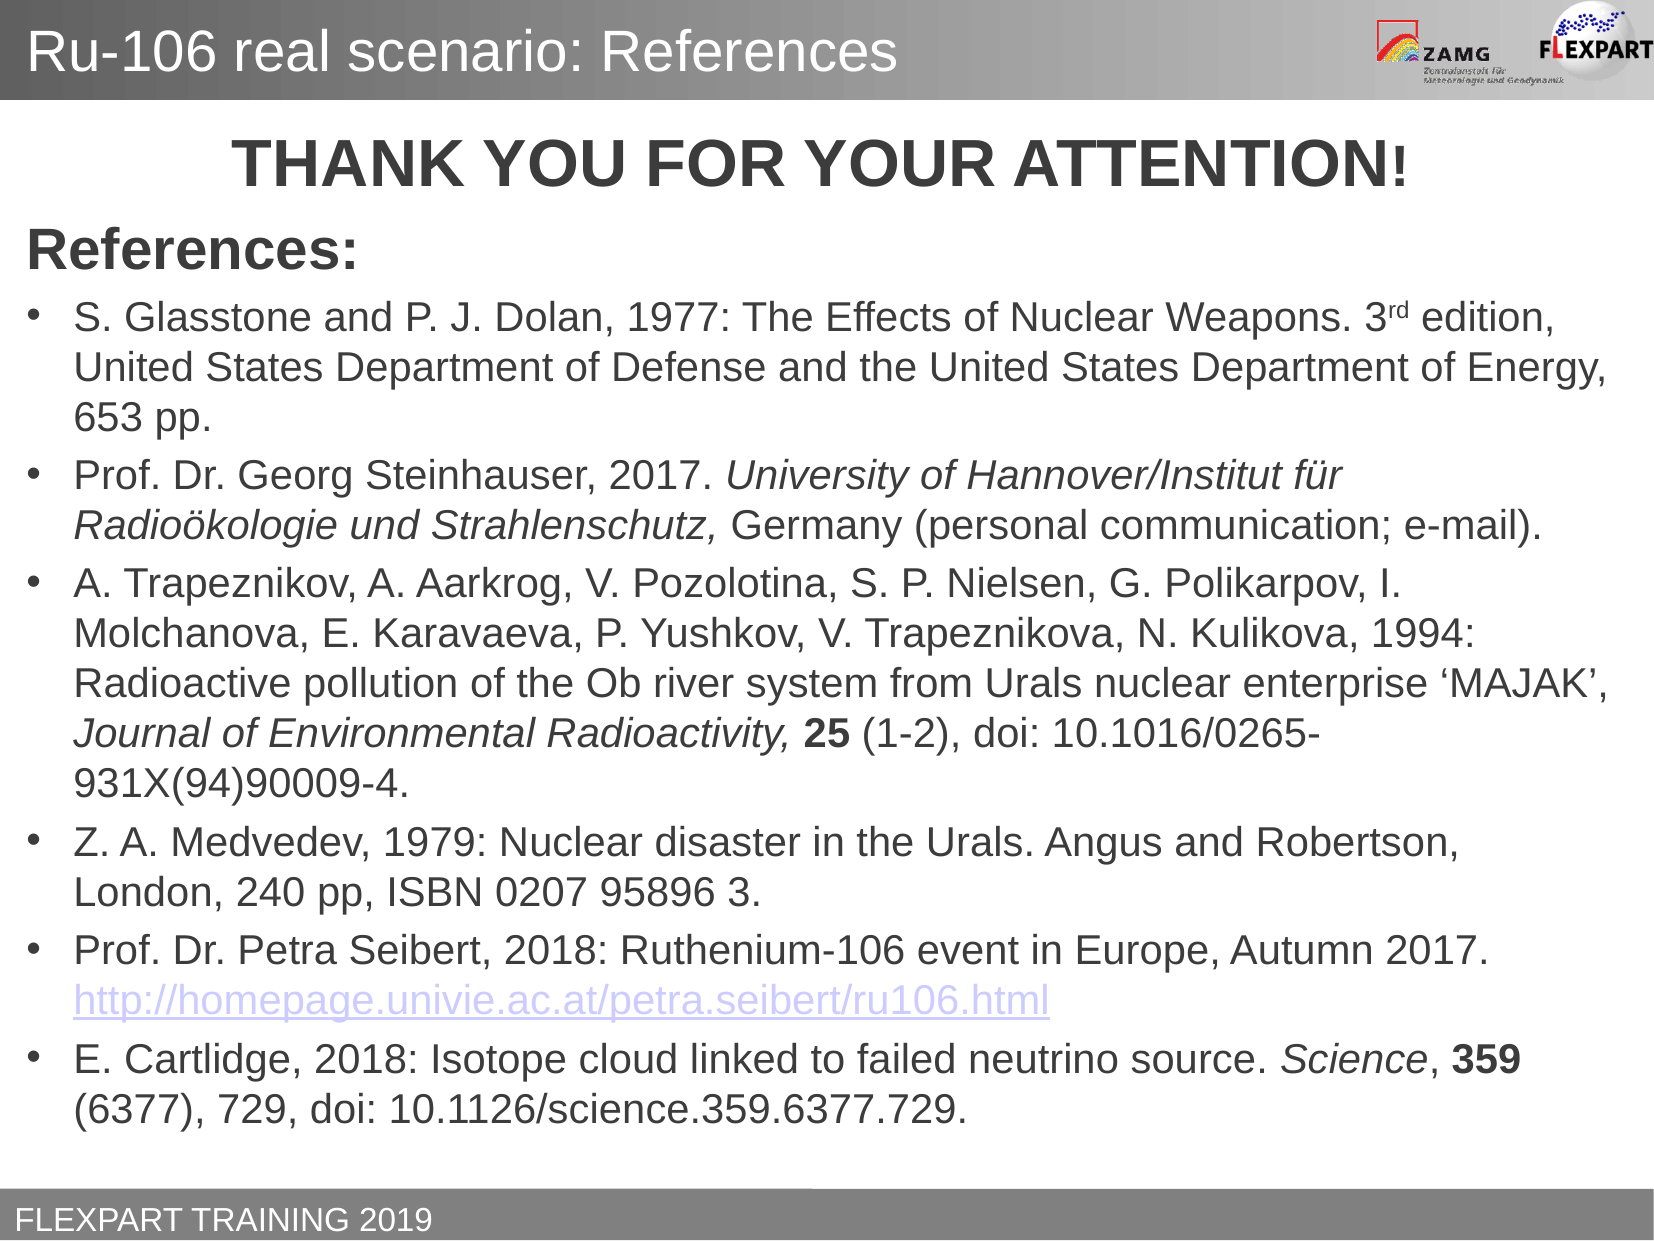

Ru-106 real scenario: References
THANK YOU FOR YOUR ATTENTION!
References:
S. Glasstone and P. J. Dolan, 1977: The Effects of Nuclear Weapons. 3rd edition, United States Department of Defense and the United States Department of Energy, 653 pp.
Prof. Dr. Georg Steinhauser, 2017. University of Hannover/Institut für Radioökologie und Strahlenschutz, Germany (personal communication; e-mail).
A. Trapeznikov, A. Aarkrog, V. Pozolotina, S. P. Nielsen, G. Polikarpov, I. Molchanova, E. Karavaeva, P. Yushkov, V. Trapeznikova, N. Kulikova, 1994: Radioactive pollution of the Ob river system from Urals nuclear enterprise ‘MAJAK’, Journal of Environmental Radioactivity, 25 (1-2), doi: 10.1016/0265-931X(94)90009-4.
Z. A. Medvedev, 1979: Nuclear disaster in the Urals. Angus and Robertson, London, 240 pp, ISBN 0207 95896 3.
Prof. Dr. Petra Seibert, 2018: Ruthenium-106 event in Europe, Autumn 2017. http://homepage.univie.ac.at/petra.seibert/ru106.html
E. Cartlidge, 2018: Isotope cloud linked to failed neutrino source. Science, 359 (6377), 729, doi: 10.1126/science.359.6377.729.